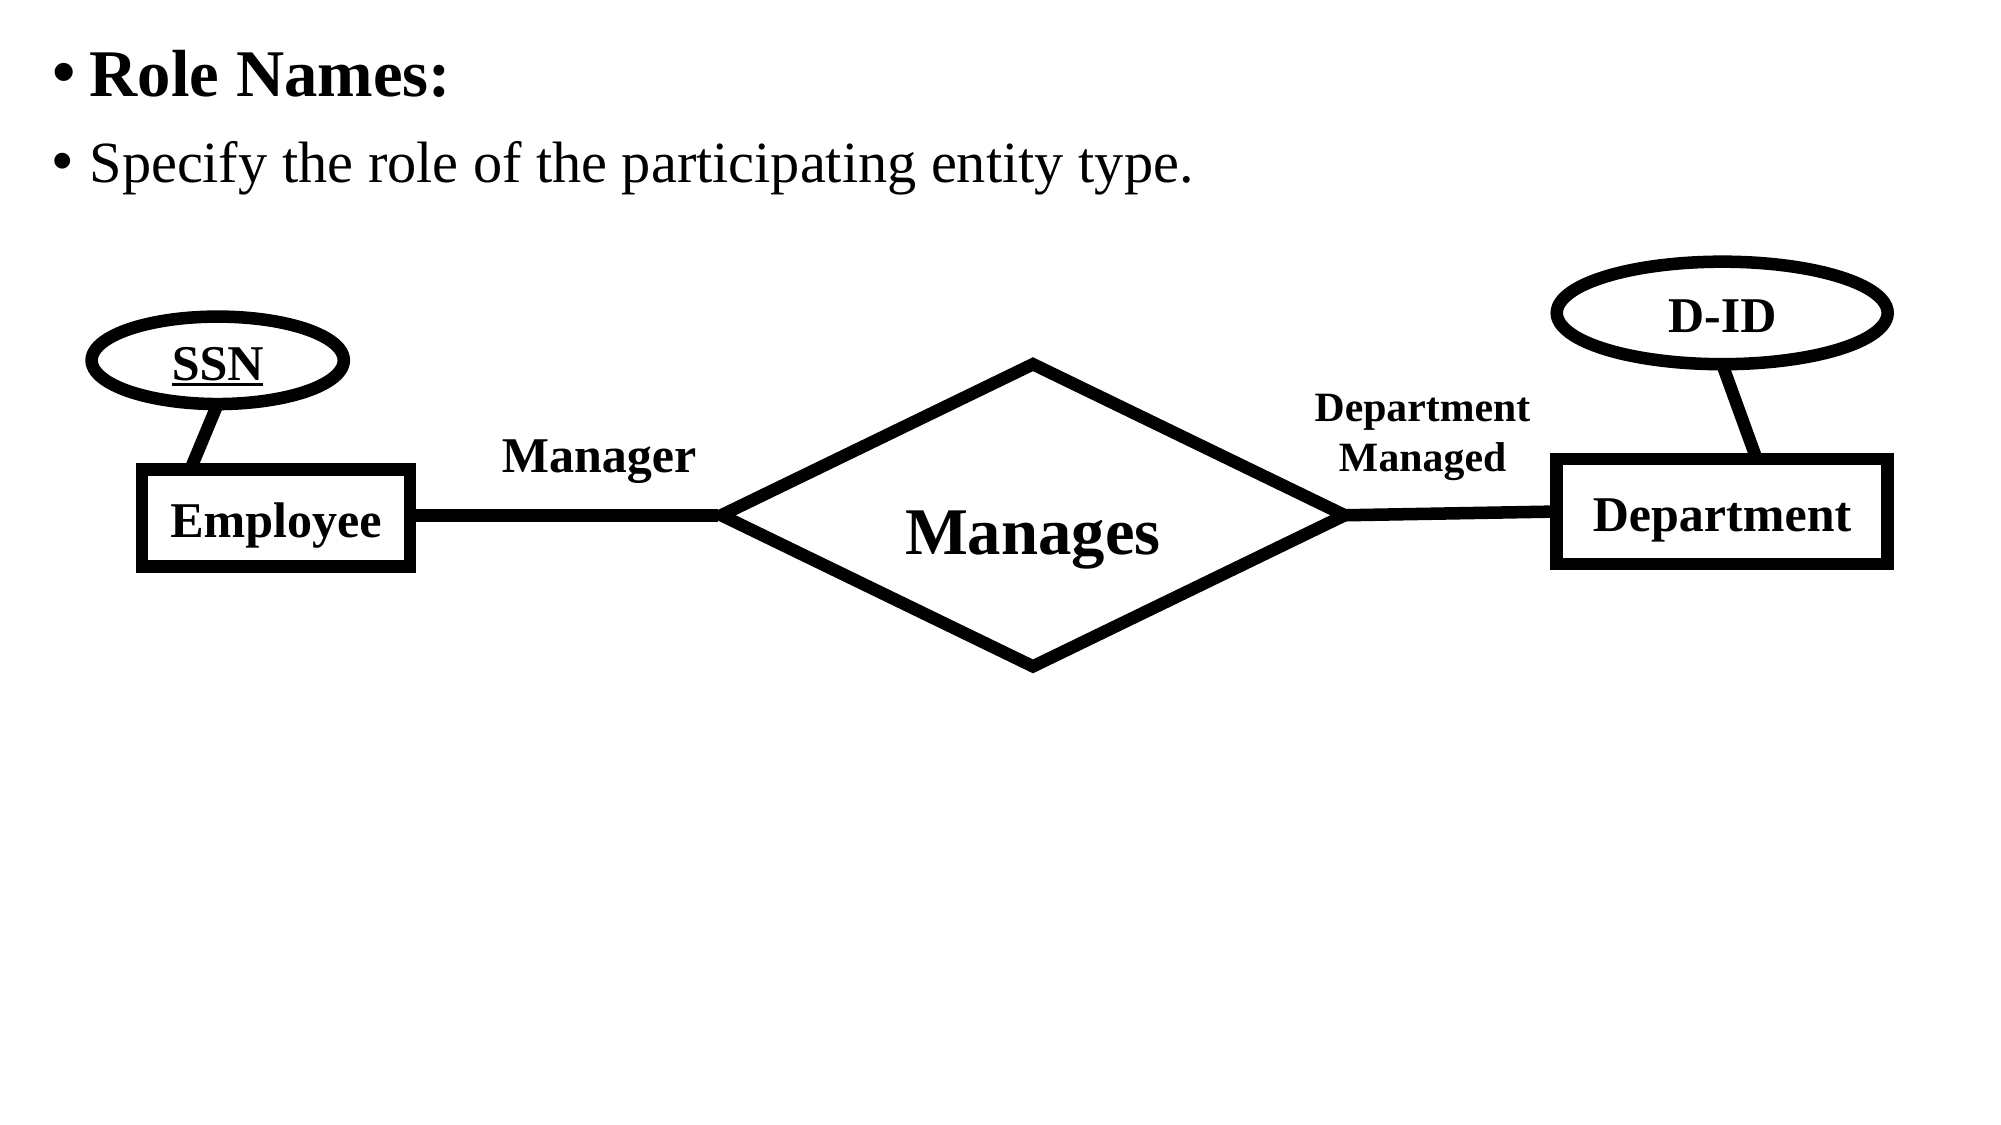

Role Names:
Specify the role of the participating entity type.

D-ID
Department
SSN
Employee

Manages
Department
Managed
Manager